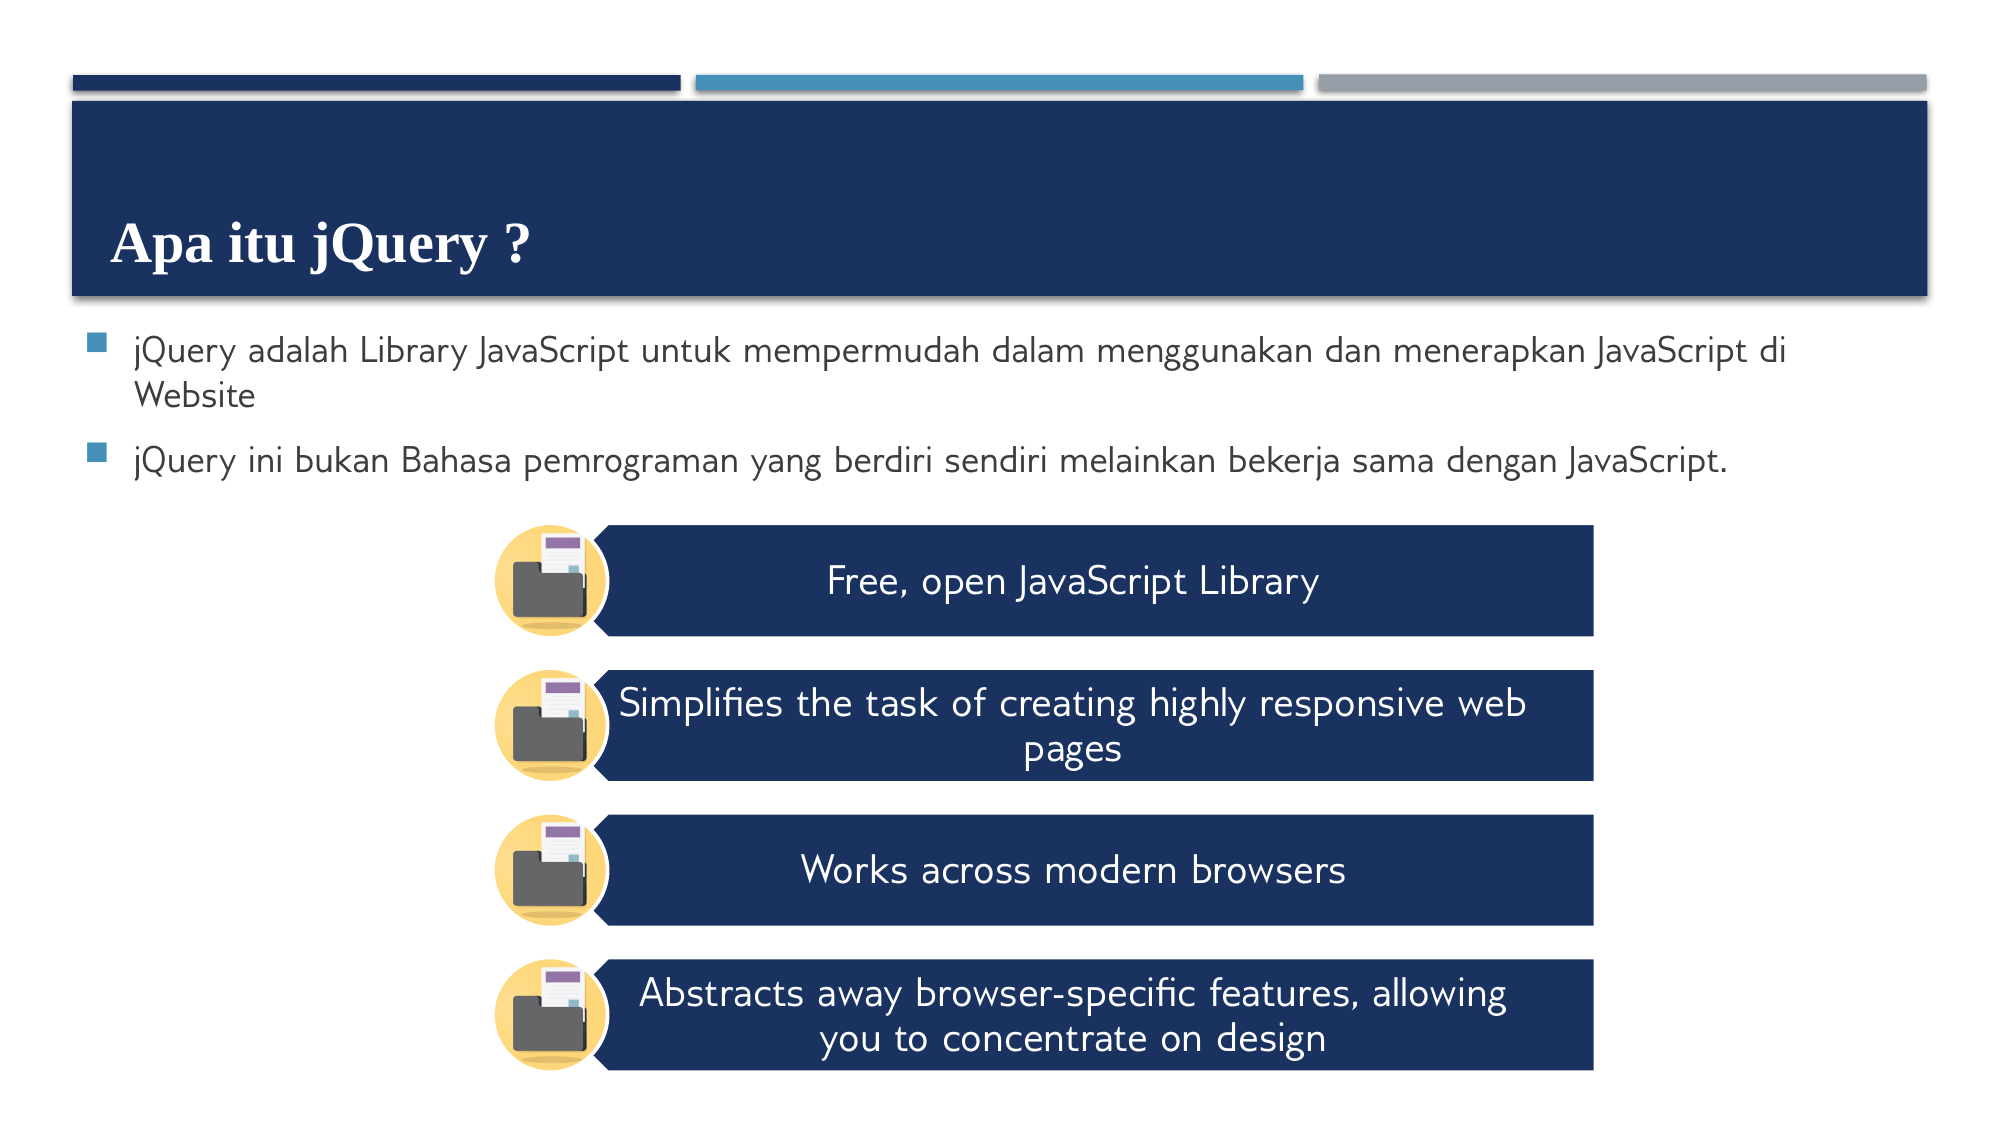

# Apa itu jQuery ?
jQuery adalah Library JavaScript untuk mempermudah dalam menggunakan dan menerapkan JavaScript di Website
jQuery ini bukan Bahasa pemrograman yang berdiri sendiri melainkan bekerja sama dengan JavaScript.
Free, open JavaScript Library
Simplifies the task of creating highly responsive web pages
Works across modern browsers
Abstracts away browser-specific features, allowing you to concentrate on design